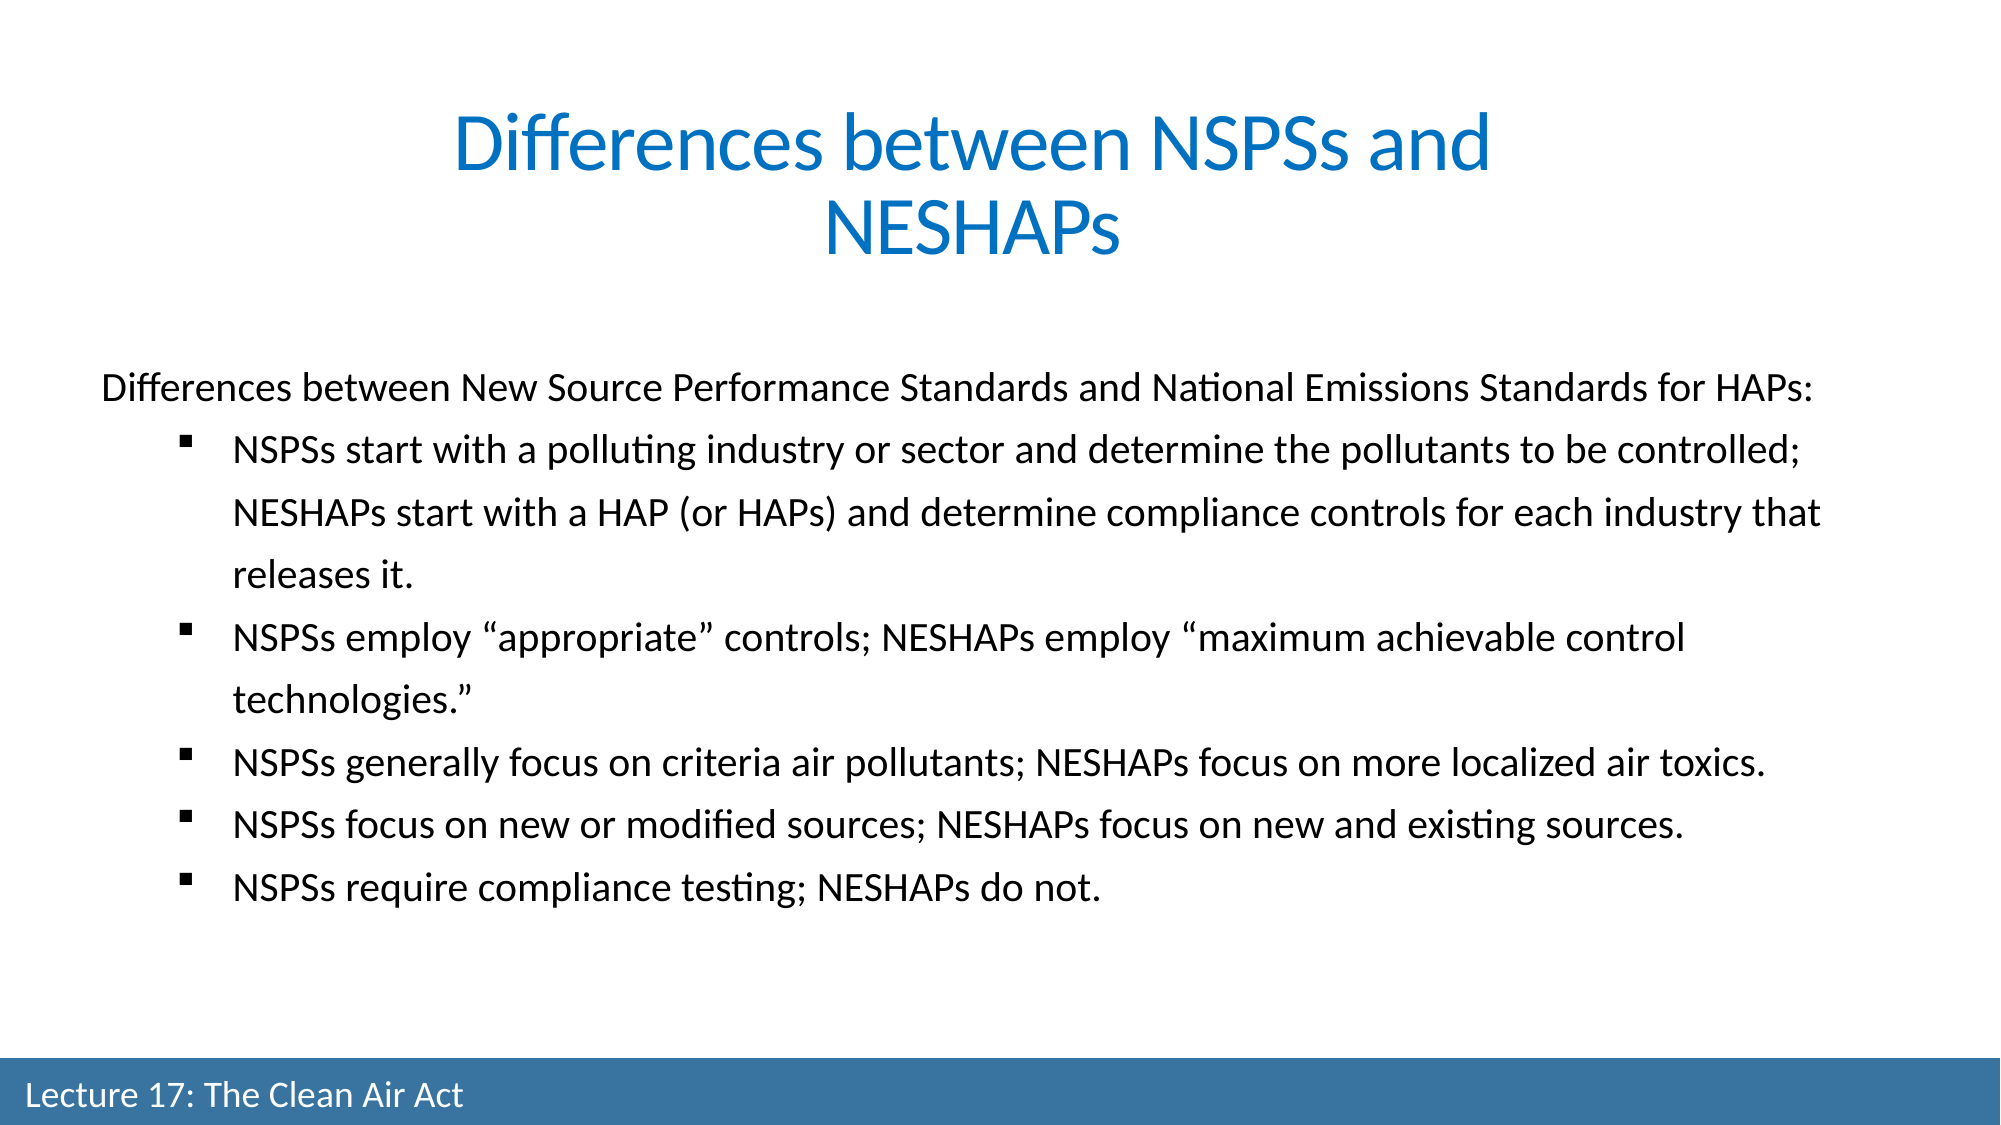

Differences between NSPSs and NESHAPs
Differences between New Source Performance Standards and National Emissions Standards for HAPs:
NSPSs start with a polluting industry or sector and determine the pollutants to be controlled; NESHAPs start with a HAP (or HAPs) and determine compliance controls for each industry that releases it.
NSPSs employ “appropriate” controls; NESHAPs employ “maximum achievable control technologies.”
NSPSs generally focus on criteria air pollutants; NESHAPs focus on more localized air toxics.
NSPSs focus on new or modified sources; NESHAPs focus on new and existing sources.
NSPSs require compliance testing; NESHAPs do not.